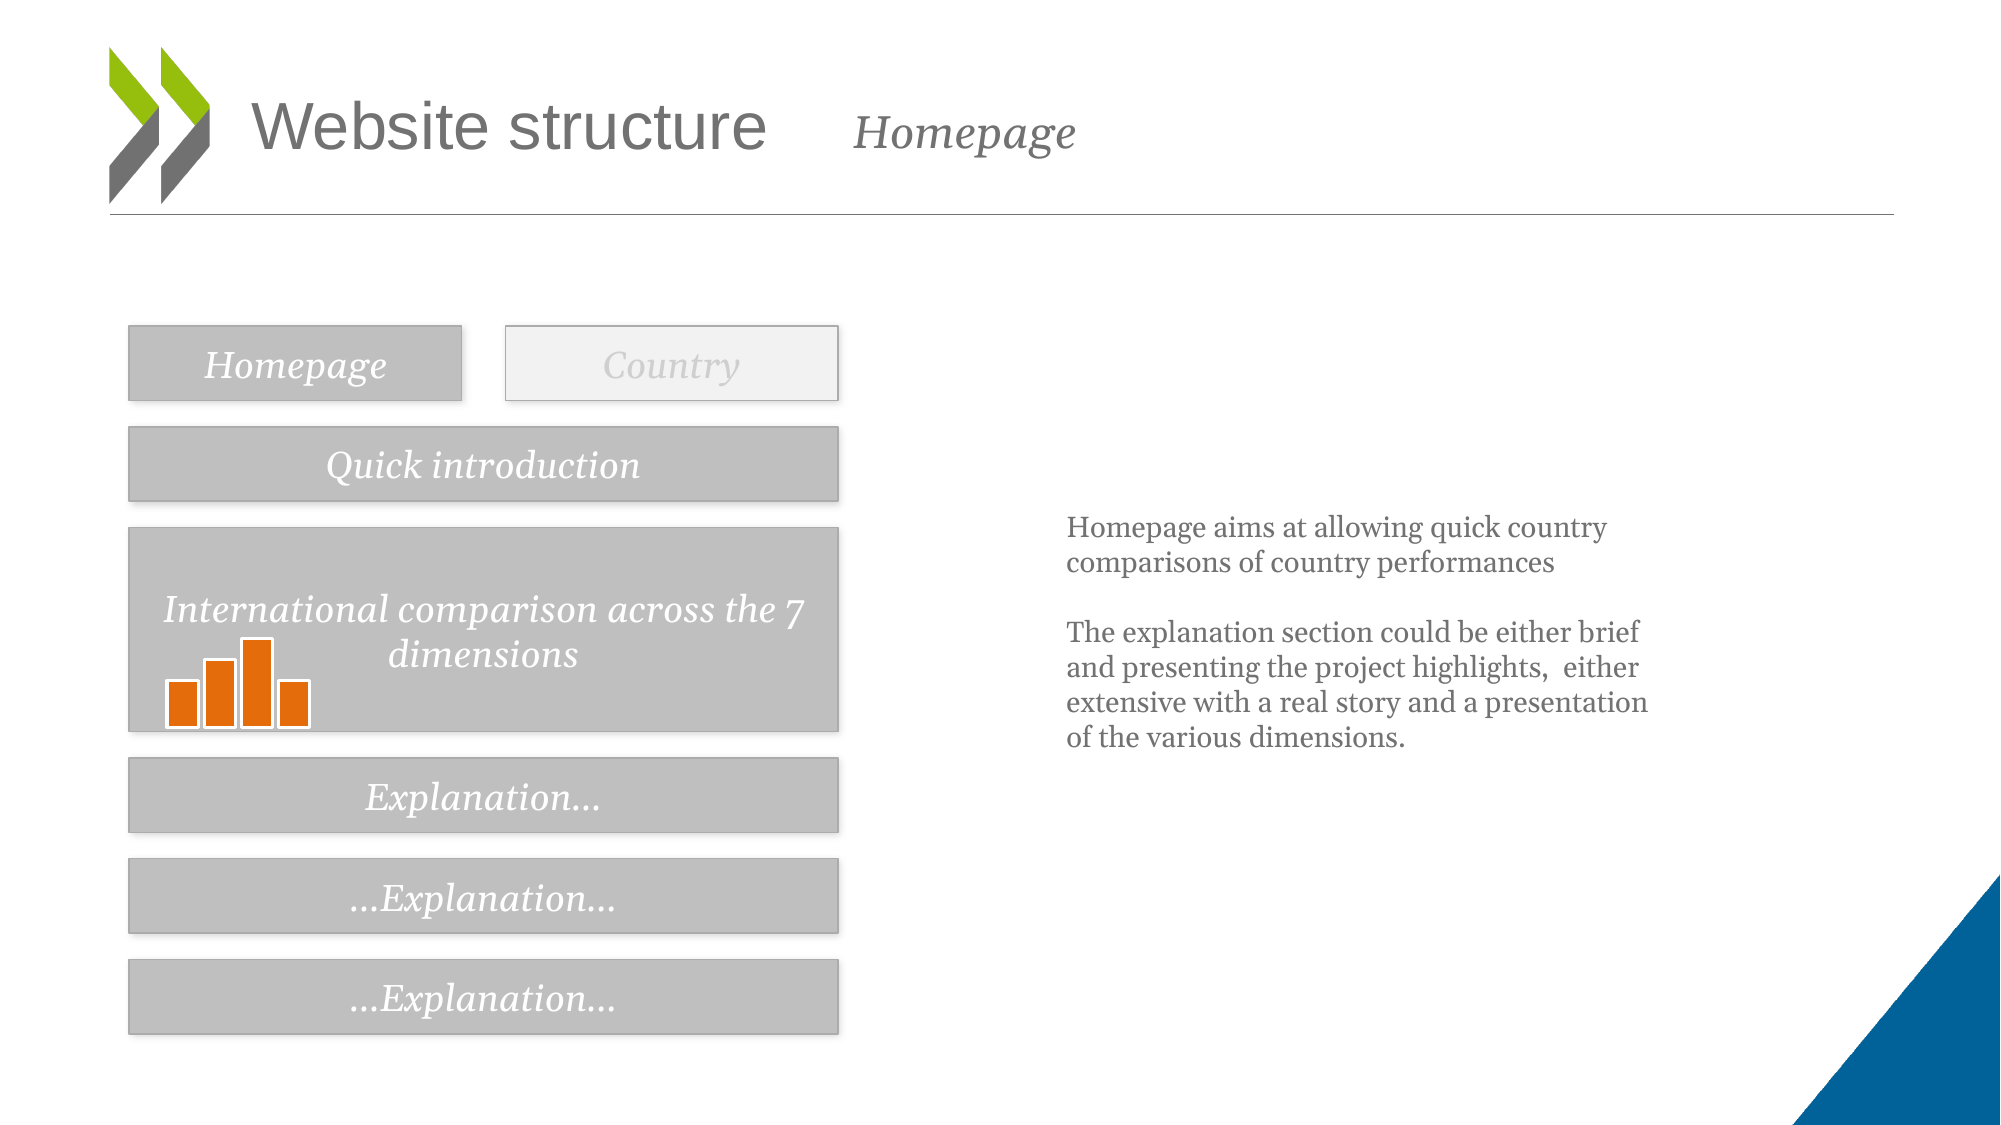

# Website structure
Homepage
Homepage
Country
Quick introduction
Homepage aims at allowing quick country comparisons of country performances

The explanation section could be either brief and presenting the project highlights,  either extensive with a real story and a presentation of the various dimensions.

International comparison across the 7 dimensions

Explanation…
…Explanation…
…Explanation…